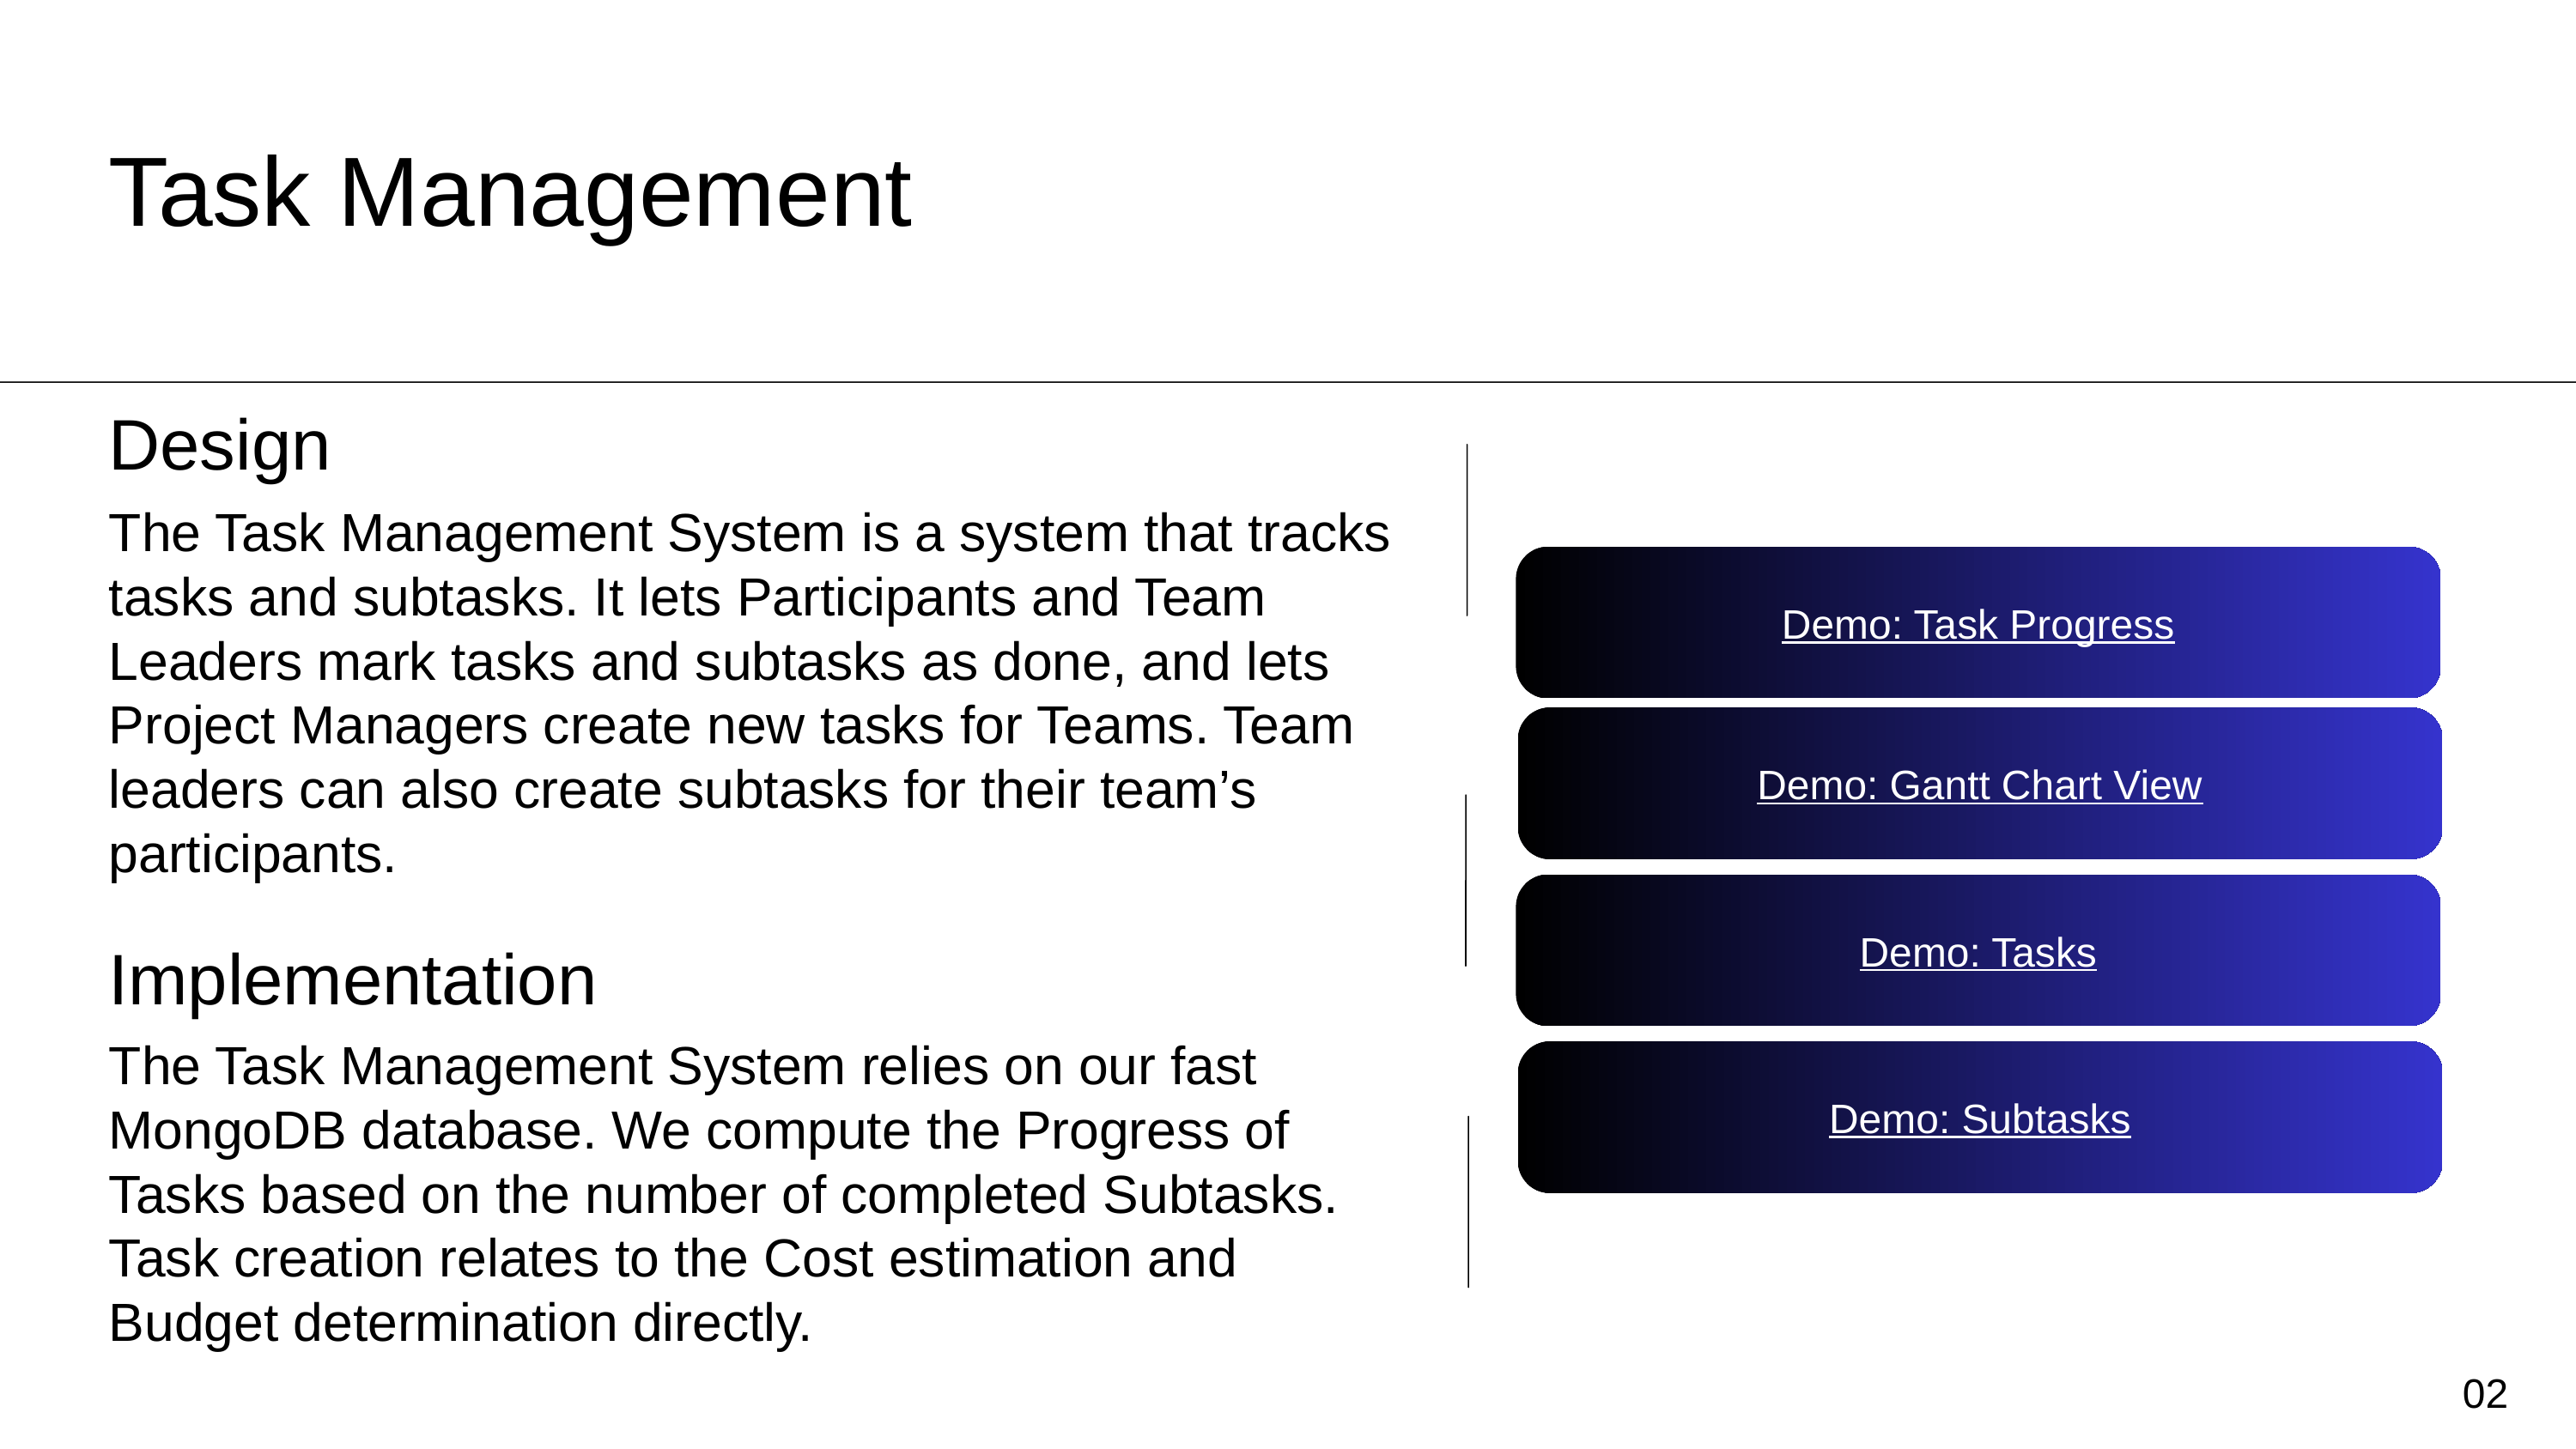

Task Management

Design
The Task Management System is a system that tracks tasks and subtasks. It lets Participants and Team Leaders mark tasks and subtasks as done, and lets Project Managers create new tasks for Teams. Team leaders can also create subtasks for their team’s participants.

Demo: Task Progress

Demo: Gantt Chart View

Demo: Tasks

Implementation
The Task Management System relies on our fast MongoDB database. We compute the Progress of Tasks based on the number of completed Subtasks.
Task creation relates to the Cost estimation and Budget determination directly.

Demo: Subtasks

02